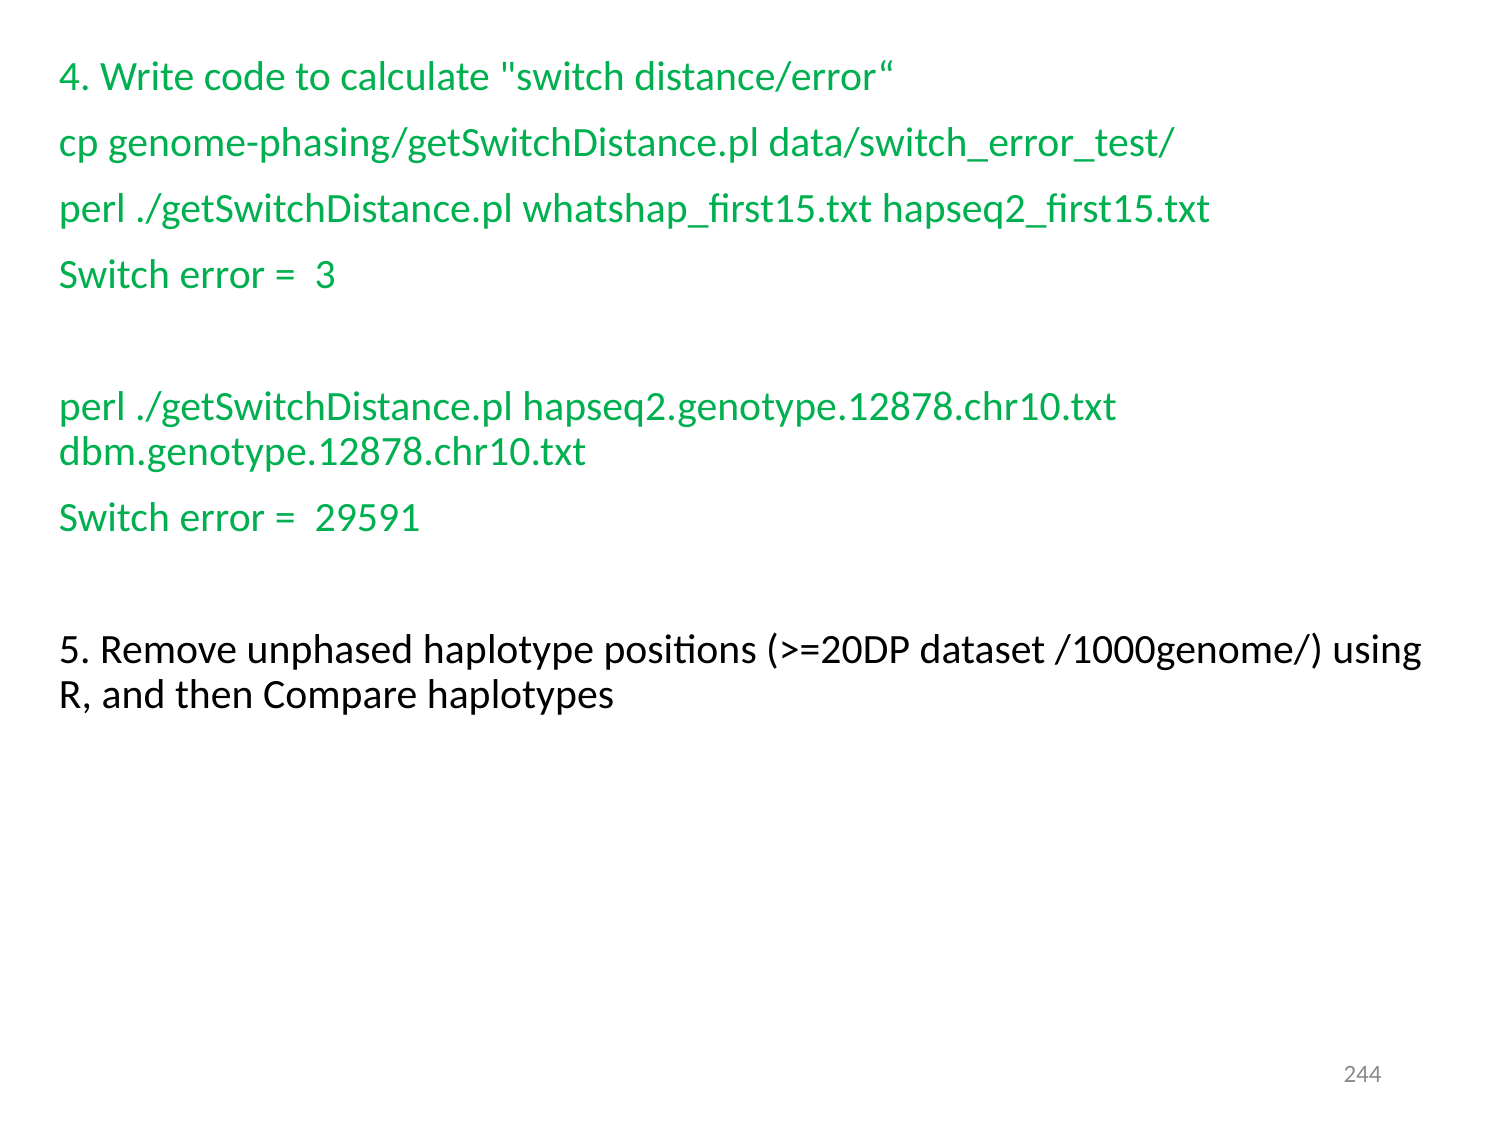

4. Write code to calculate "switch distance/error“
cp genome-phasing/getSwitchDistance.pl data/switch_error_test/
perl ./getSwitchDistance.pl whatshap_first15.txt hapseq2_first15.txt
Switch error =  3

perl ./getSwitchDistance.pl hapseq2.genotype.12878.chr10.txt dbm.genotype.12878.chr10.txt
Switch error =  29591

5. Remove unphased haplotype positions (>=20DP dataset /1000genome/) using R, and then Compare haplotypes

244